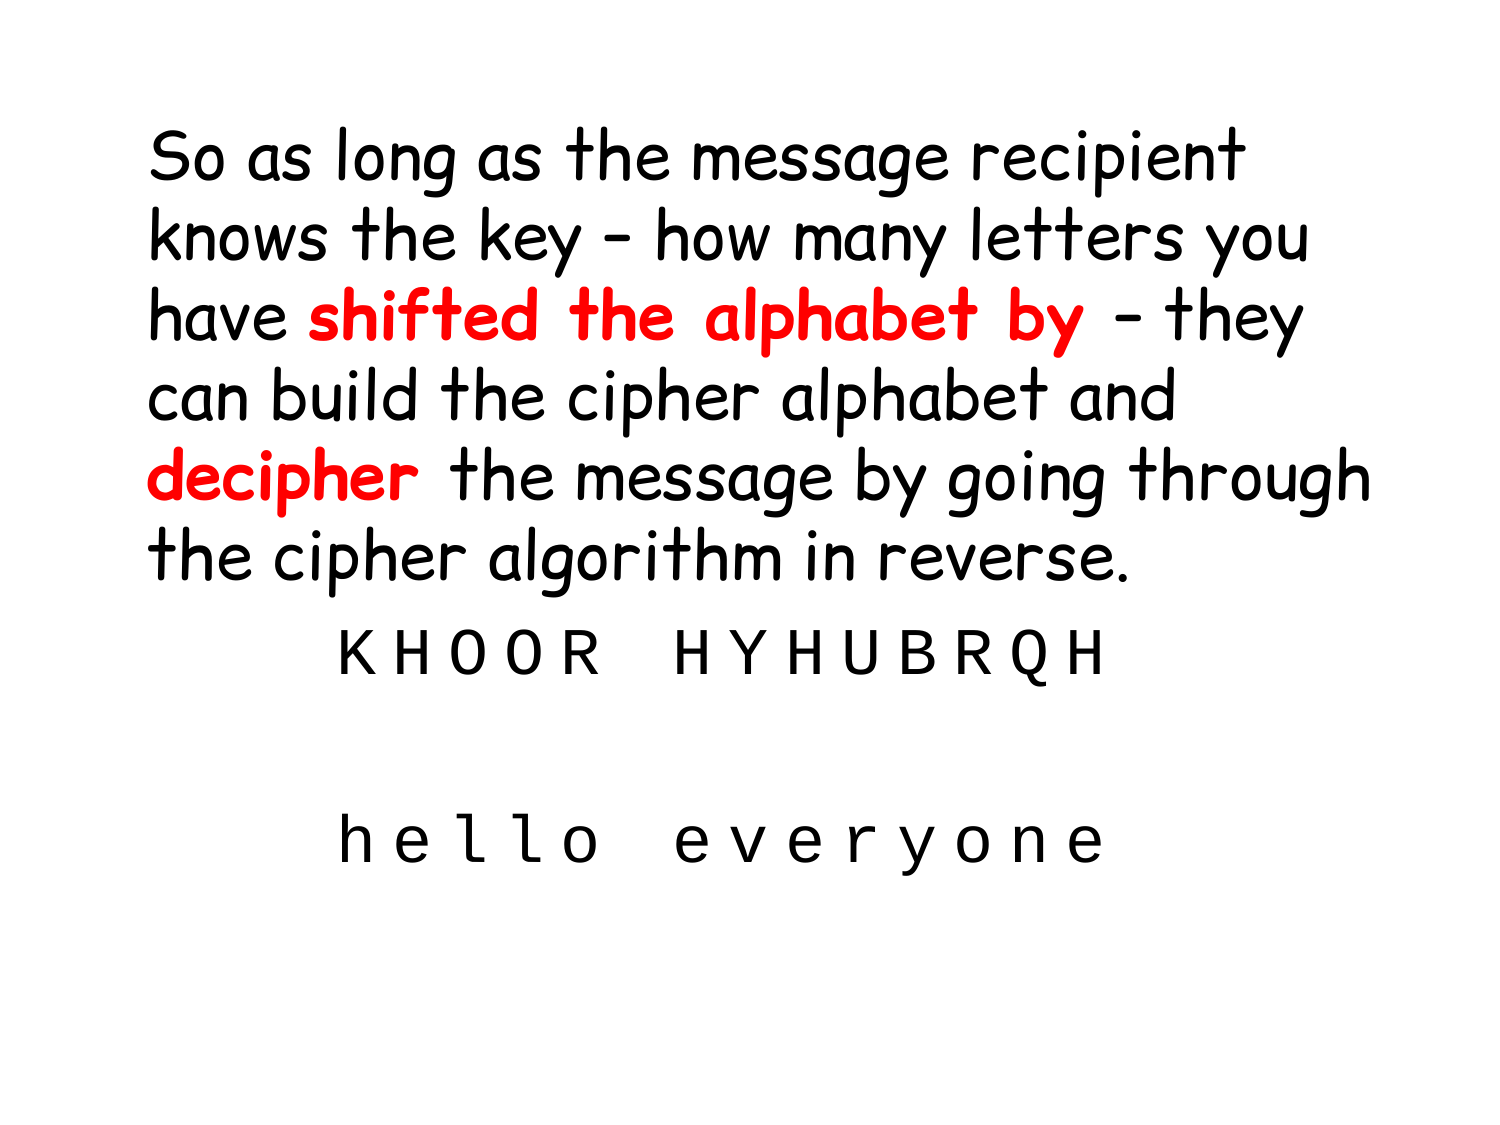

So as long as the message recipient knows the key – how many letters you have shifted the alphabet by – they can build the cipher alphabet and decipher the message by going through the cipher algorithm in reverse.
| K | H | O | O | R |  | H | Y | H | U | B | R | Q | H |
| --- | --- | --- | --- | --- | --- | --- | --- | --- | --- | --- | --- | --- | --- |
| h | e | l | l | o |  | e | v | e | r | y | o | n | e |
| --- | --- | --- | --- | --- | --- | --- | --- | --- | --- | --- | --- | --- | --- |